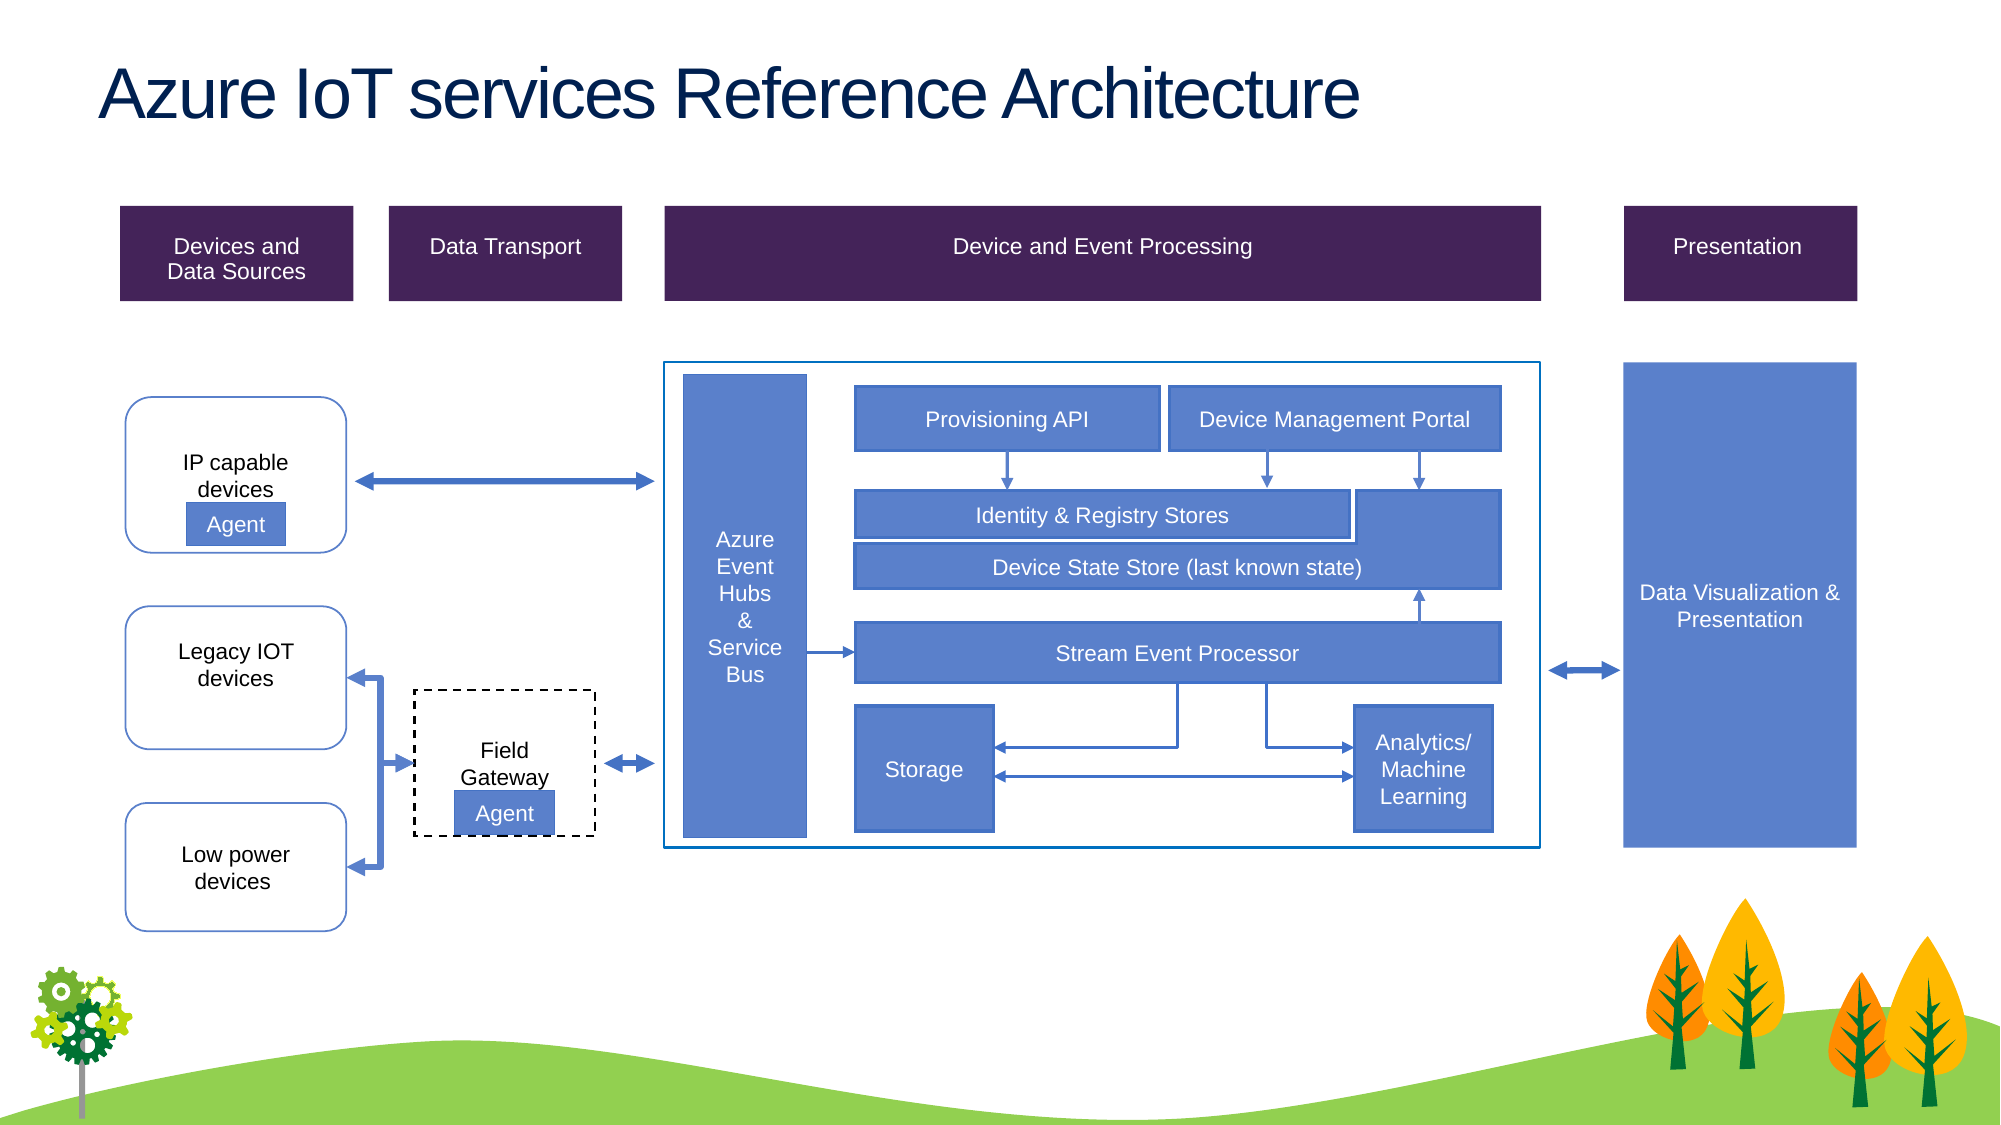

# Azure IoT services Reference Architecture
Devices and Data Sources
Data Transport
Device and Event Processing
Presentation

Data Visualization & Presentation
Azure Event Hubs
& Service Bus
Provisioning API
Device Management Portal
IP capable devices
Device State Store (last known state)
Identity & Registry Stores
Agent

Legacy IOT devices

Stream Event Processor
Field
Gateway
Storage
Analytics/ Machine Learning
Agent
Low power devices